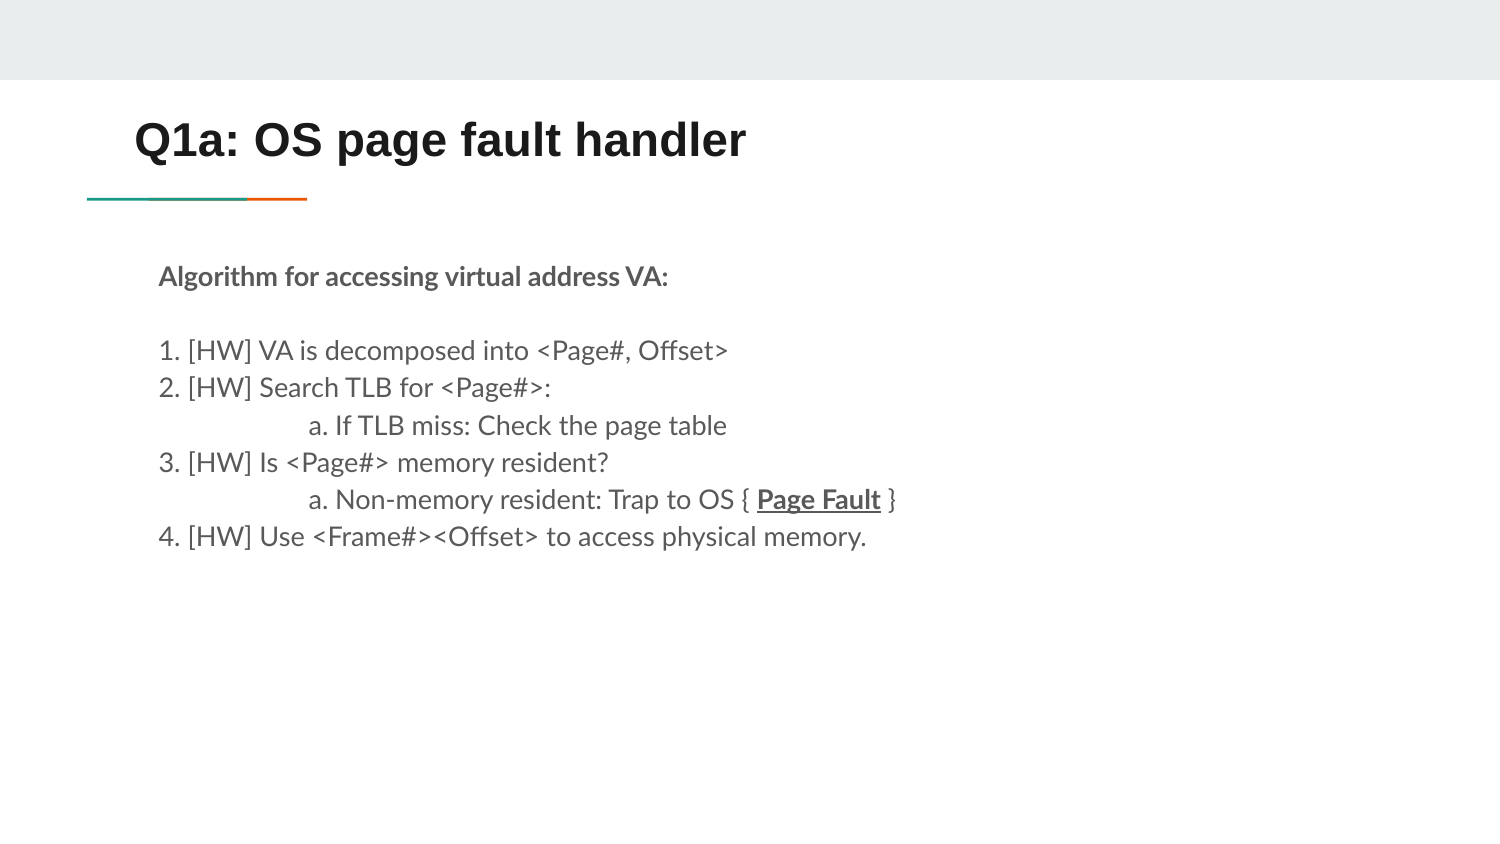

# Q1a: OS page fault handler
Algorithm for accessing virtual address VA:

1. [HW] VA is decomposed into <Page#, Offset>
2. [HW] Search TLB for <Page#>:
	a. If TLB miss: Check the page table
3. [HW] Is <Page#> memory resident?
	a. Non-memory resident: Trap to OS { Page Fault }
4. [HW] Use <Frame#><Offset> to access physical memory.